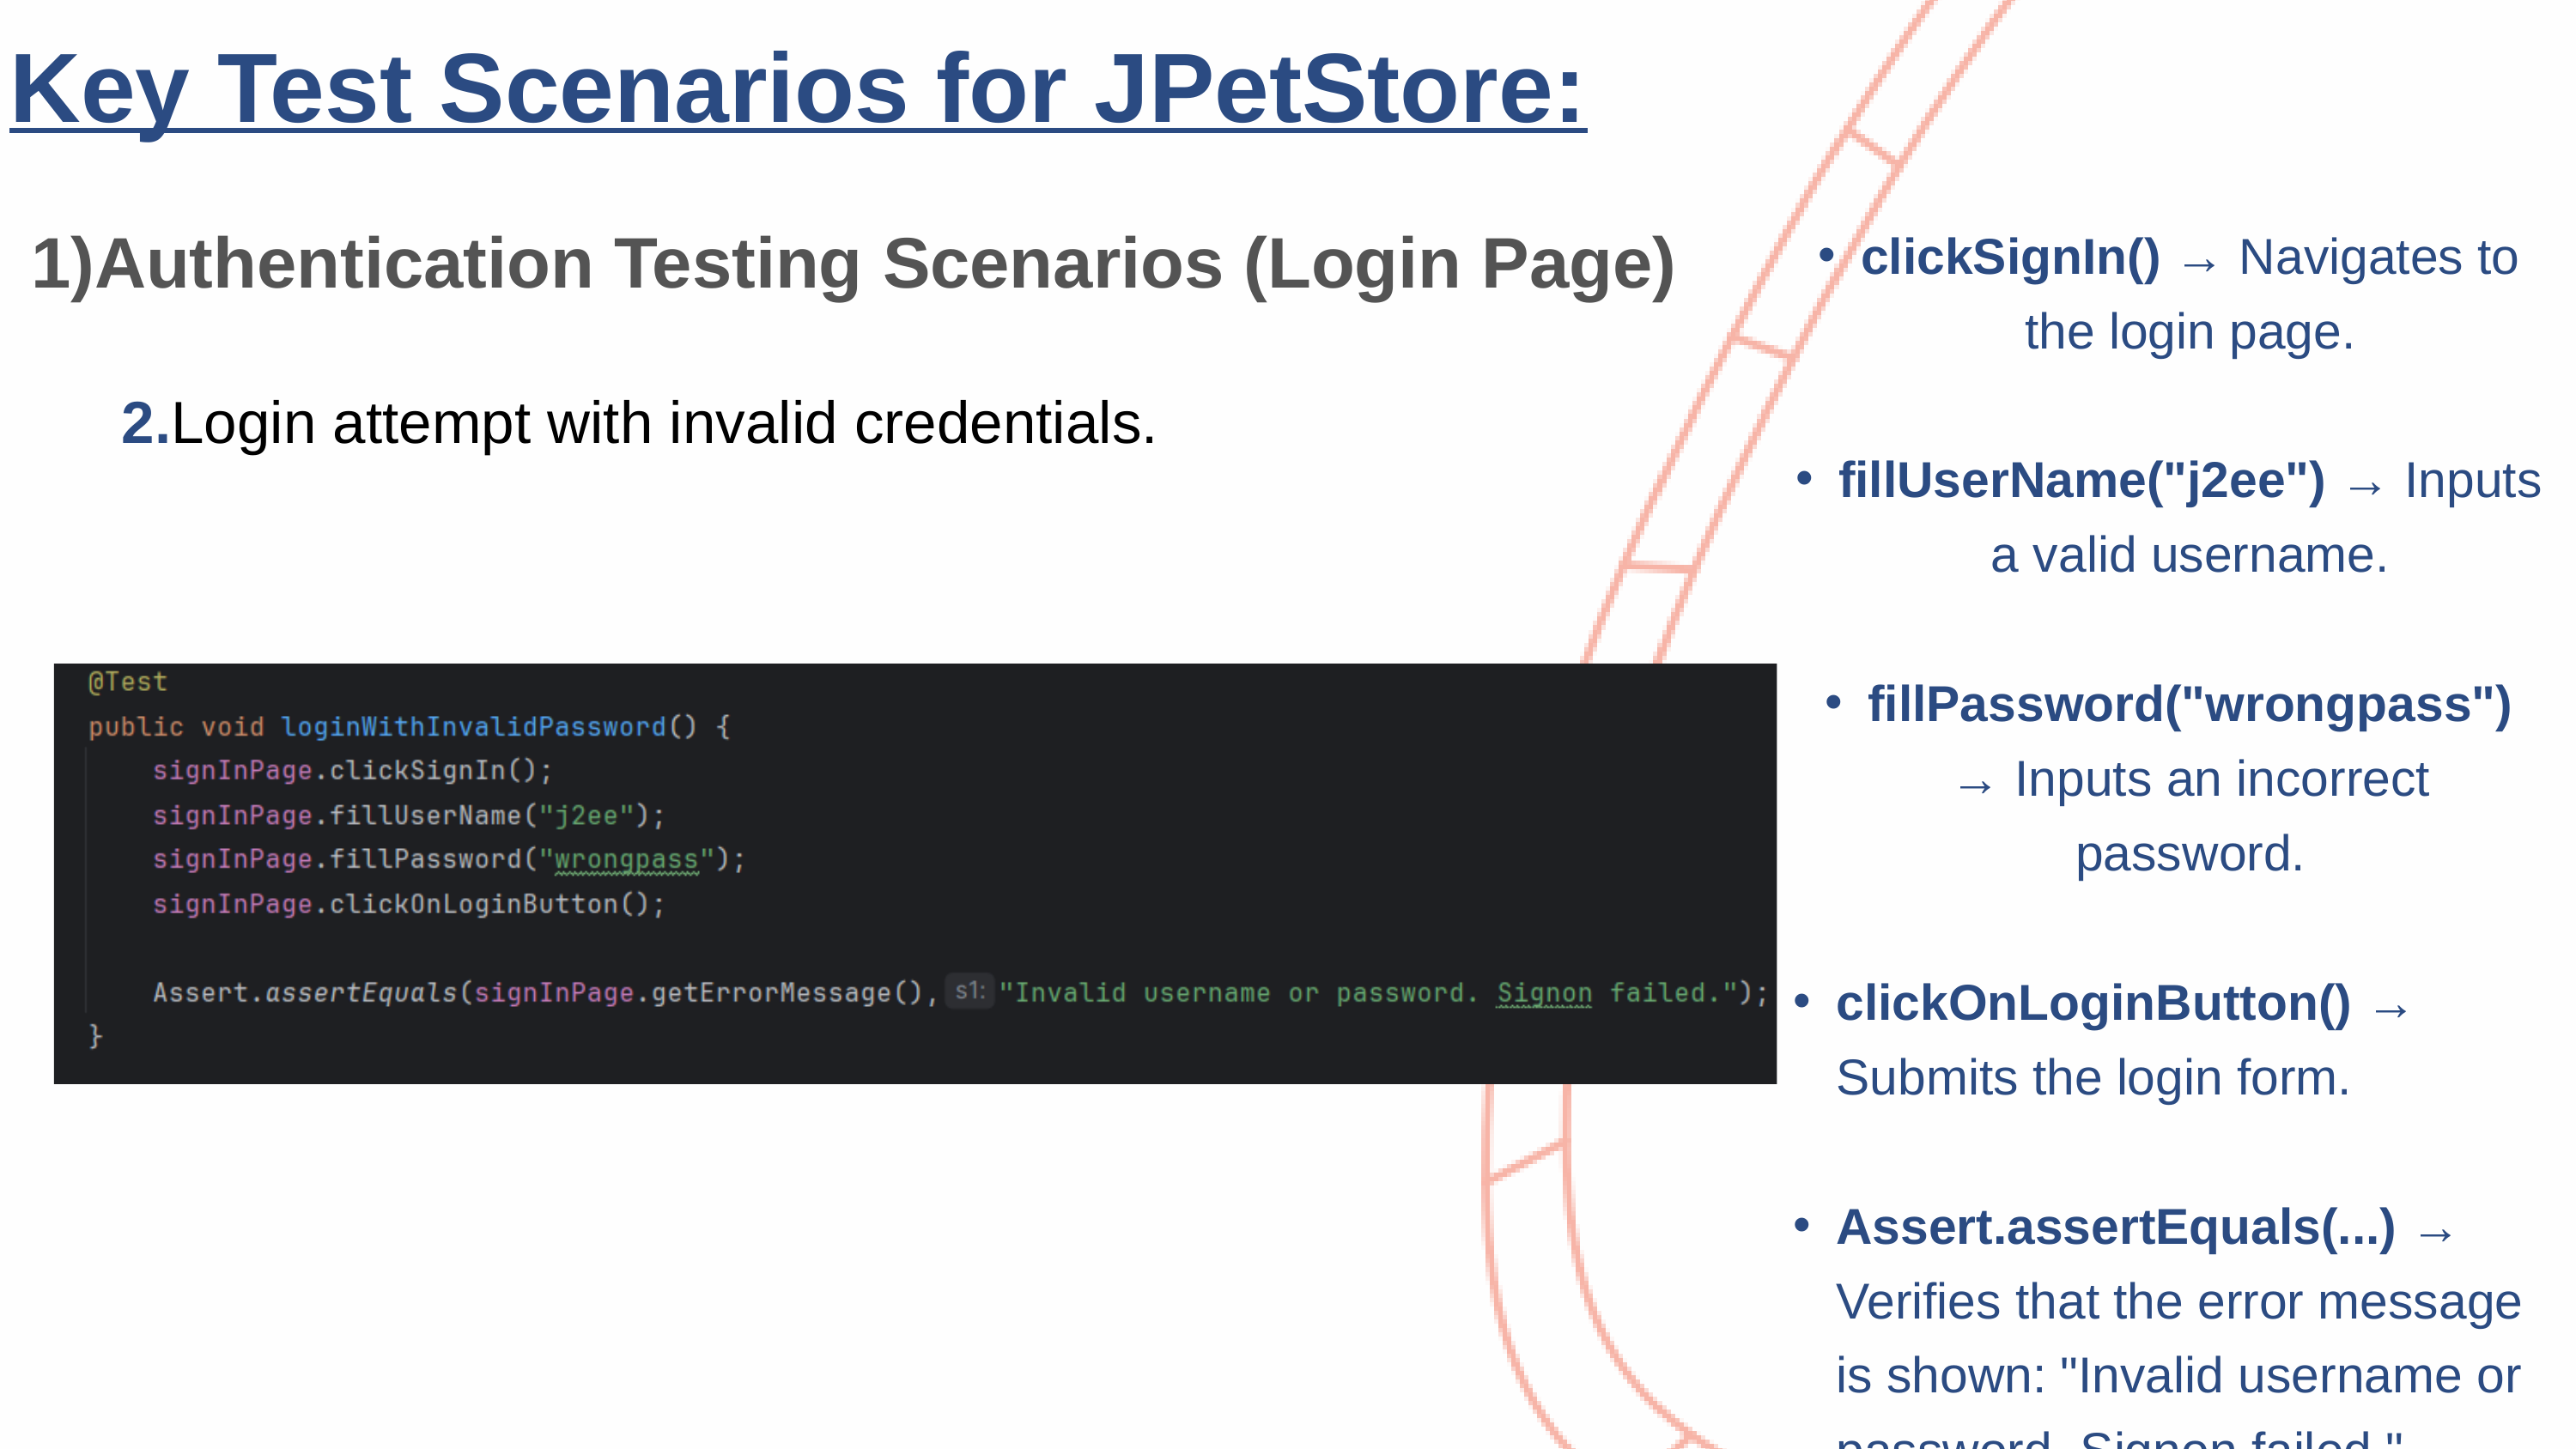

Key Test Scenarios for JPetStore:
clickSignIn() → Navigates to the login page.

fillUserName("j2ee") → Inputs a valid username.

fillPassword("wrongpass") → Inputs an incorrect password.

clickOnLoginButton() → Submits the login form.

Assert.assertEquals(...) → Verifies that the error message is shown: "Invalid username or password. Signon failed."

1)Authentication Testing Scenarios (Login Page)
2.Login attempt with invalid credentials.